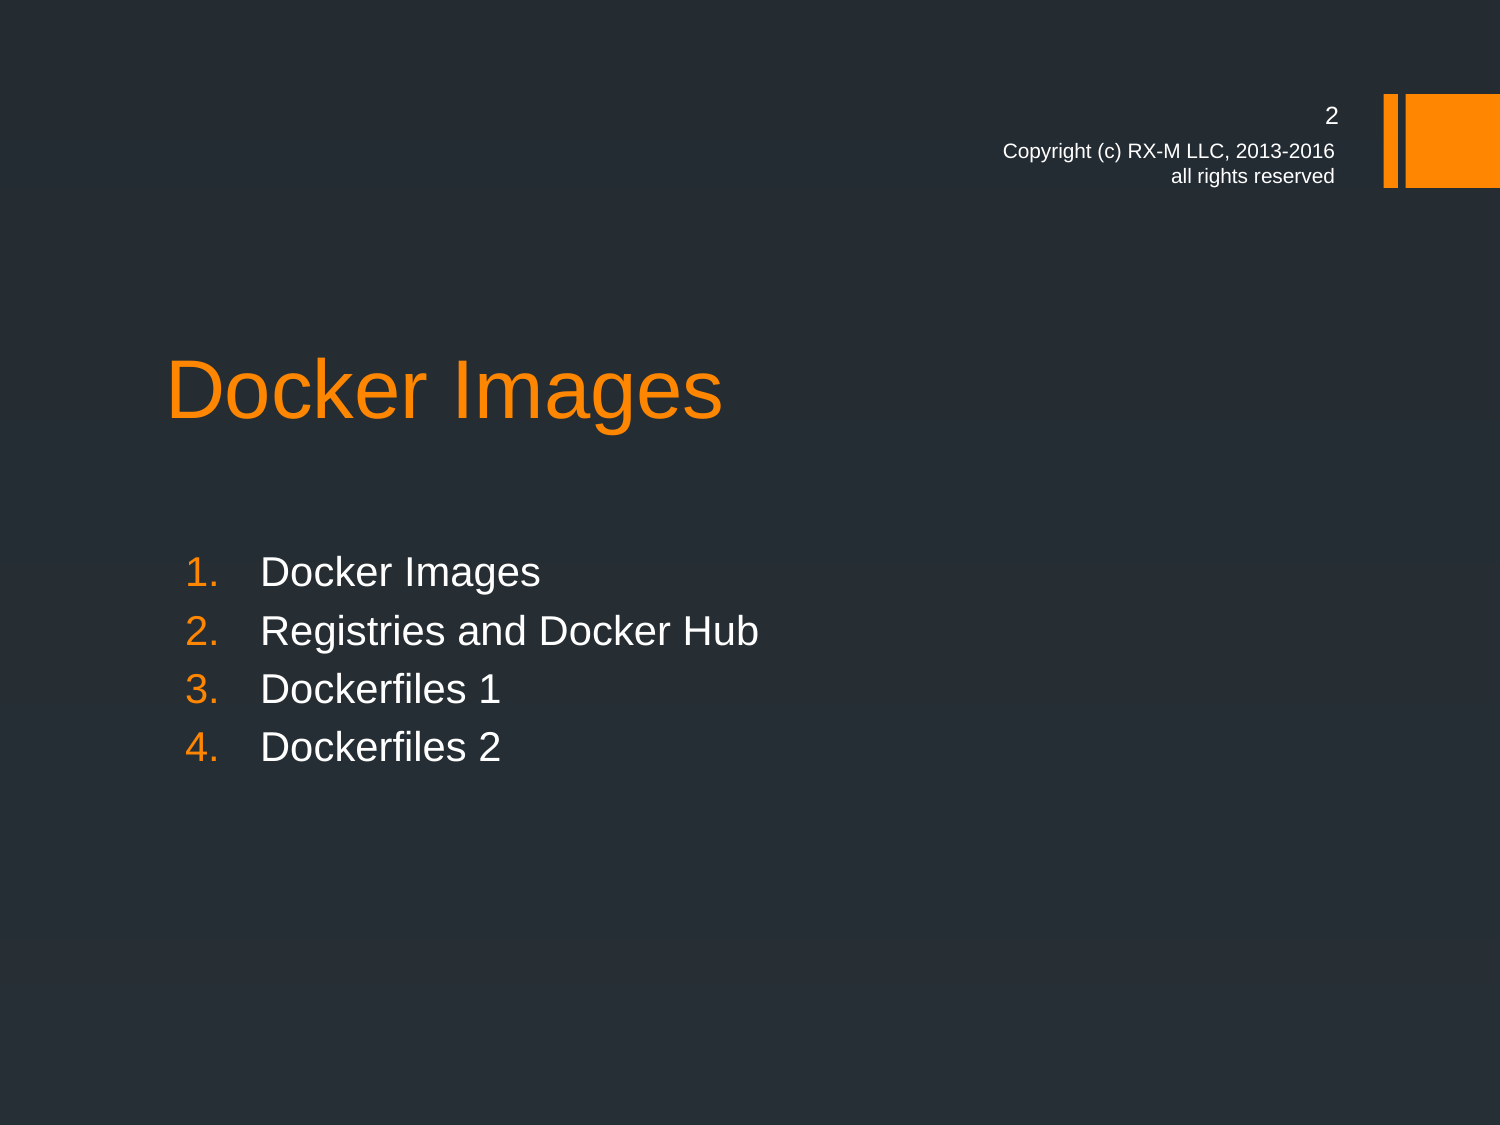

2
Copyright (c) RX-M LLC, 2013-2016 all rights reserved
# Docker Images
Docker Images
Registries and Docker Hub
Dockerfiles 1
Dockerfiles 2